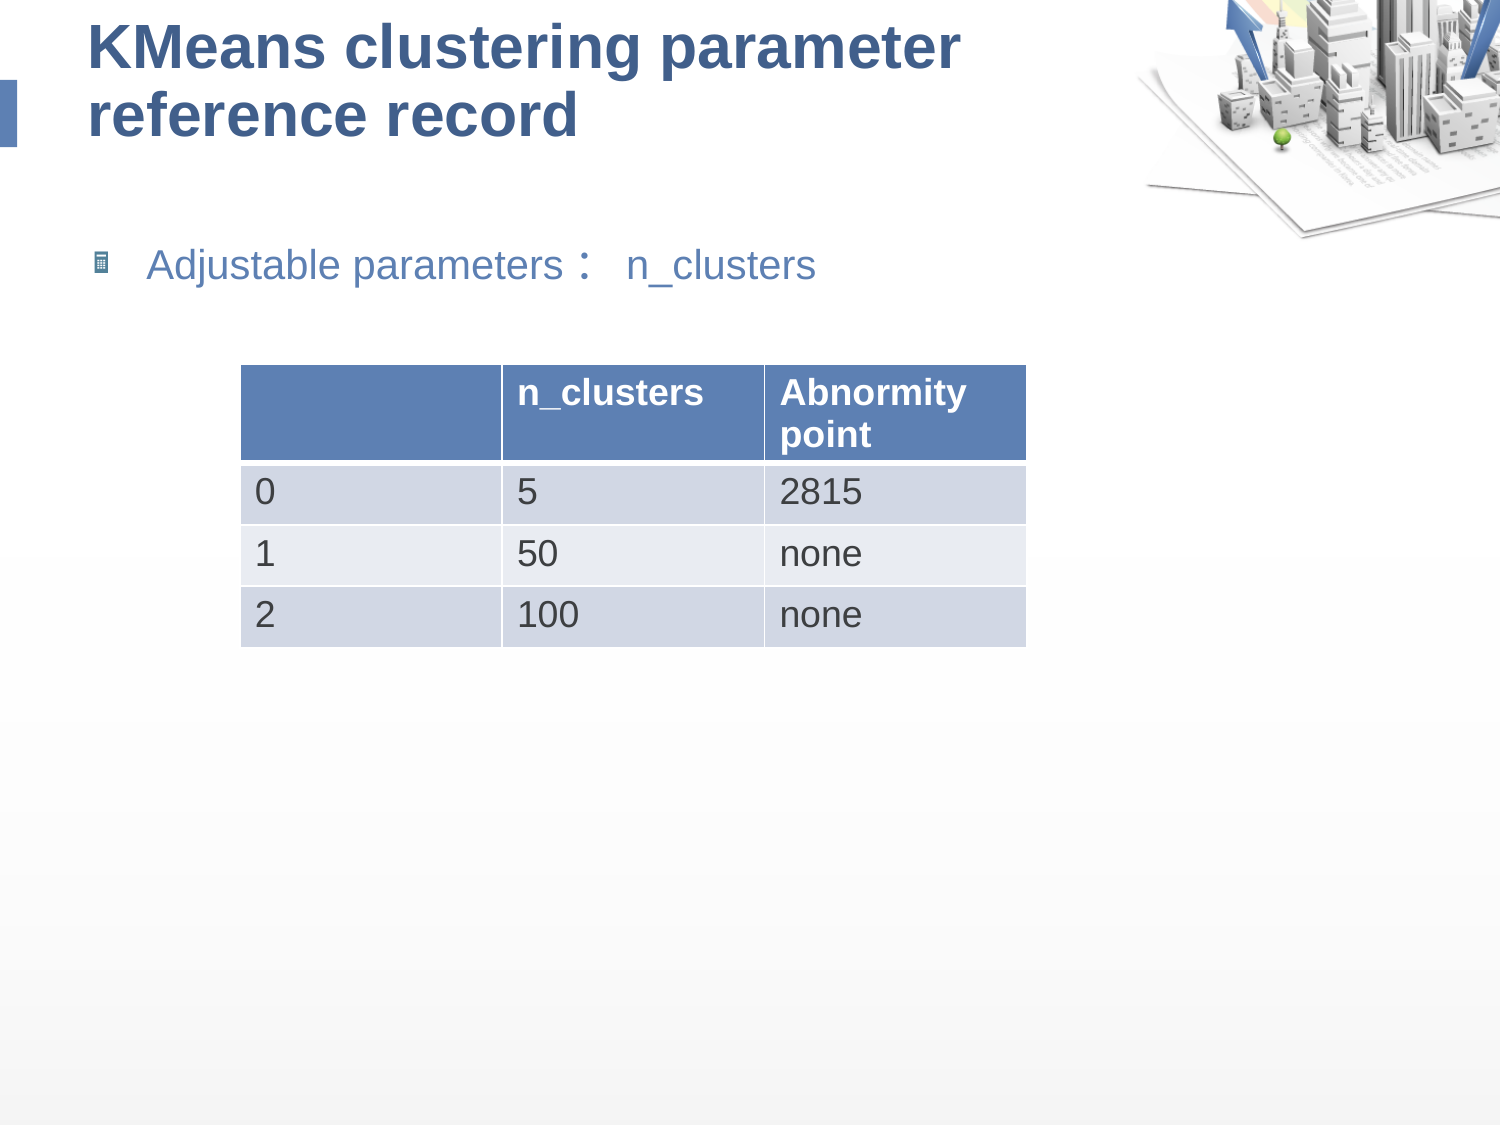

# KMeans clustering parameter reference record
Adjustable parameters：n_clusters

|  | n\_clusters | Abnormity point |
| --- | --- | --- |
| 0 | 5 | 2815 |
| 1 | 50 | none |
| 2 | 100 | none |